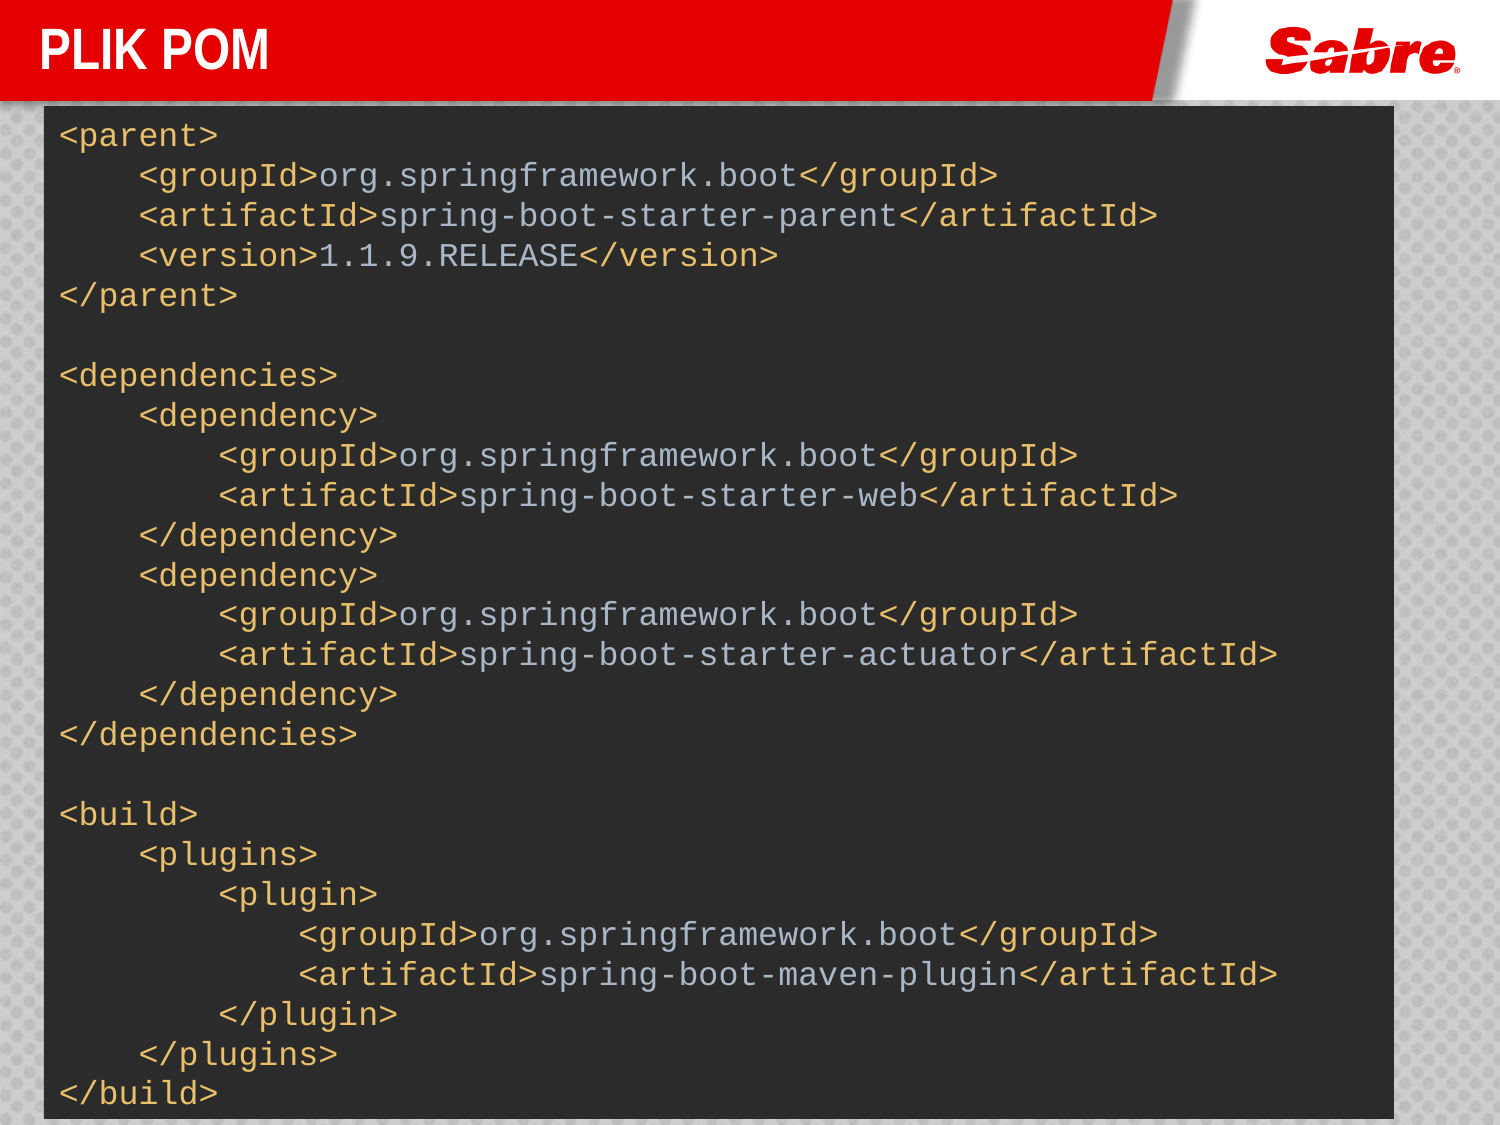

# Plik POM
<parent>
    <groupId>org.springframework.boot</groupId>
    <artifactId>spring-boot-starter-parent</artifactId>
    <version>1.1.9.RELEASE</version>
</parent>
<dependencies>
    <dependency>
        <groupId>org.springframework.boot</groupId>
        <artifactId>spring-boot-starter-web</artifactId>
    </dependency>
    <dependency>
        <groupId>org.springframework.boot</groupId>
        <artifactId>spring-boot-starter-actuator</artifactId>
    </dependency>
</dependencies>
<build>
    <plugins>
        <plugin>
            <groupId>org.springframework.boot</groupId>
            <artifactId>spring-boot-maven-plugin</artifactId>
        </plugin>
    </plugins>
</build>